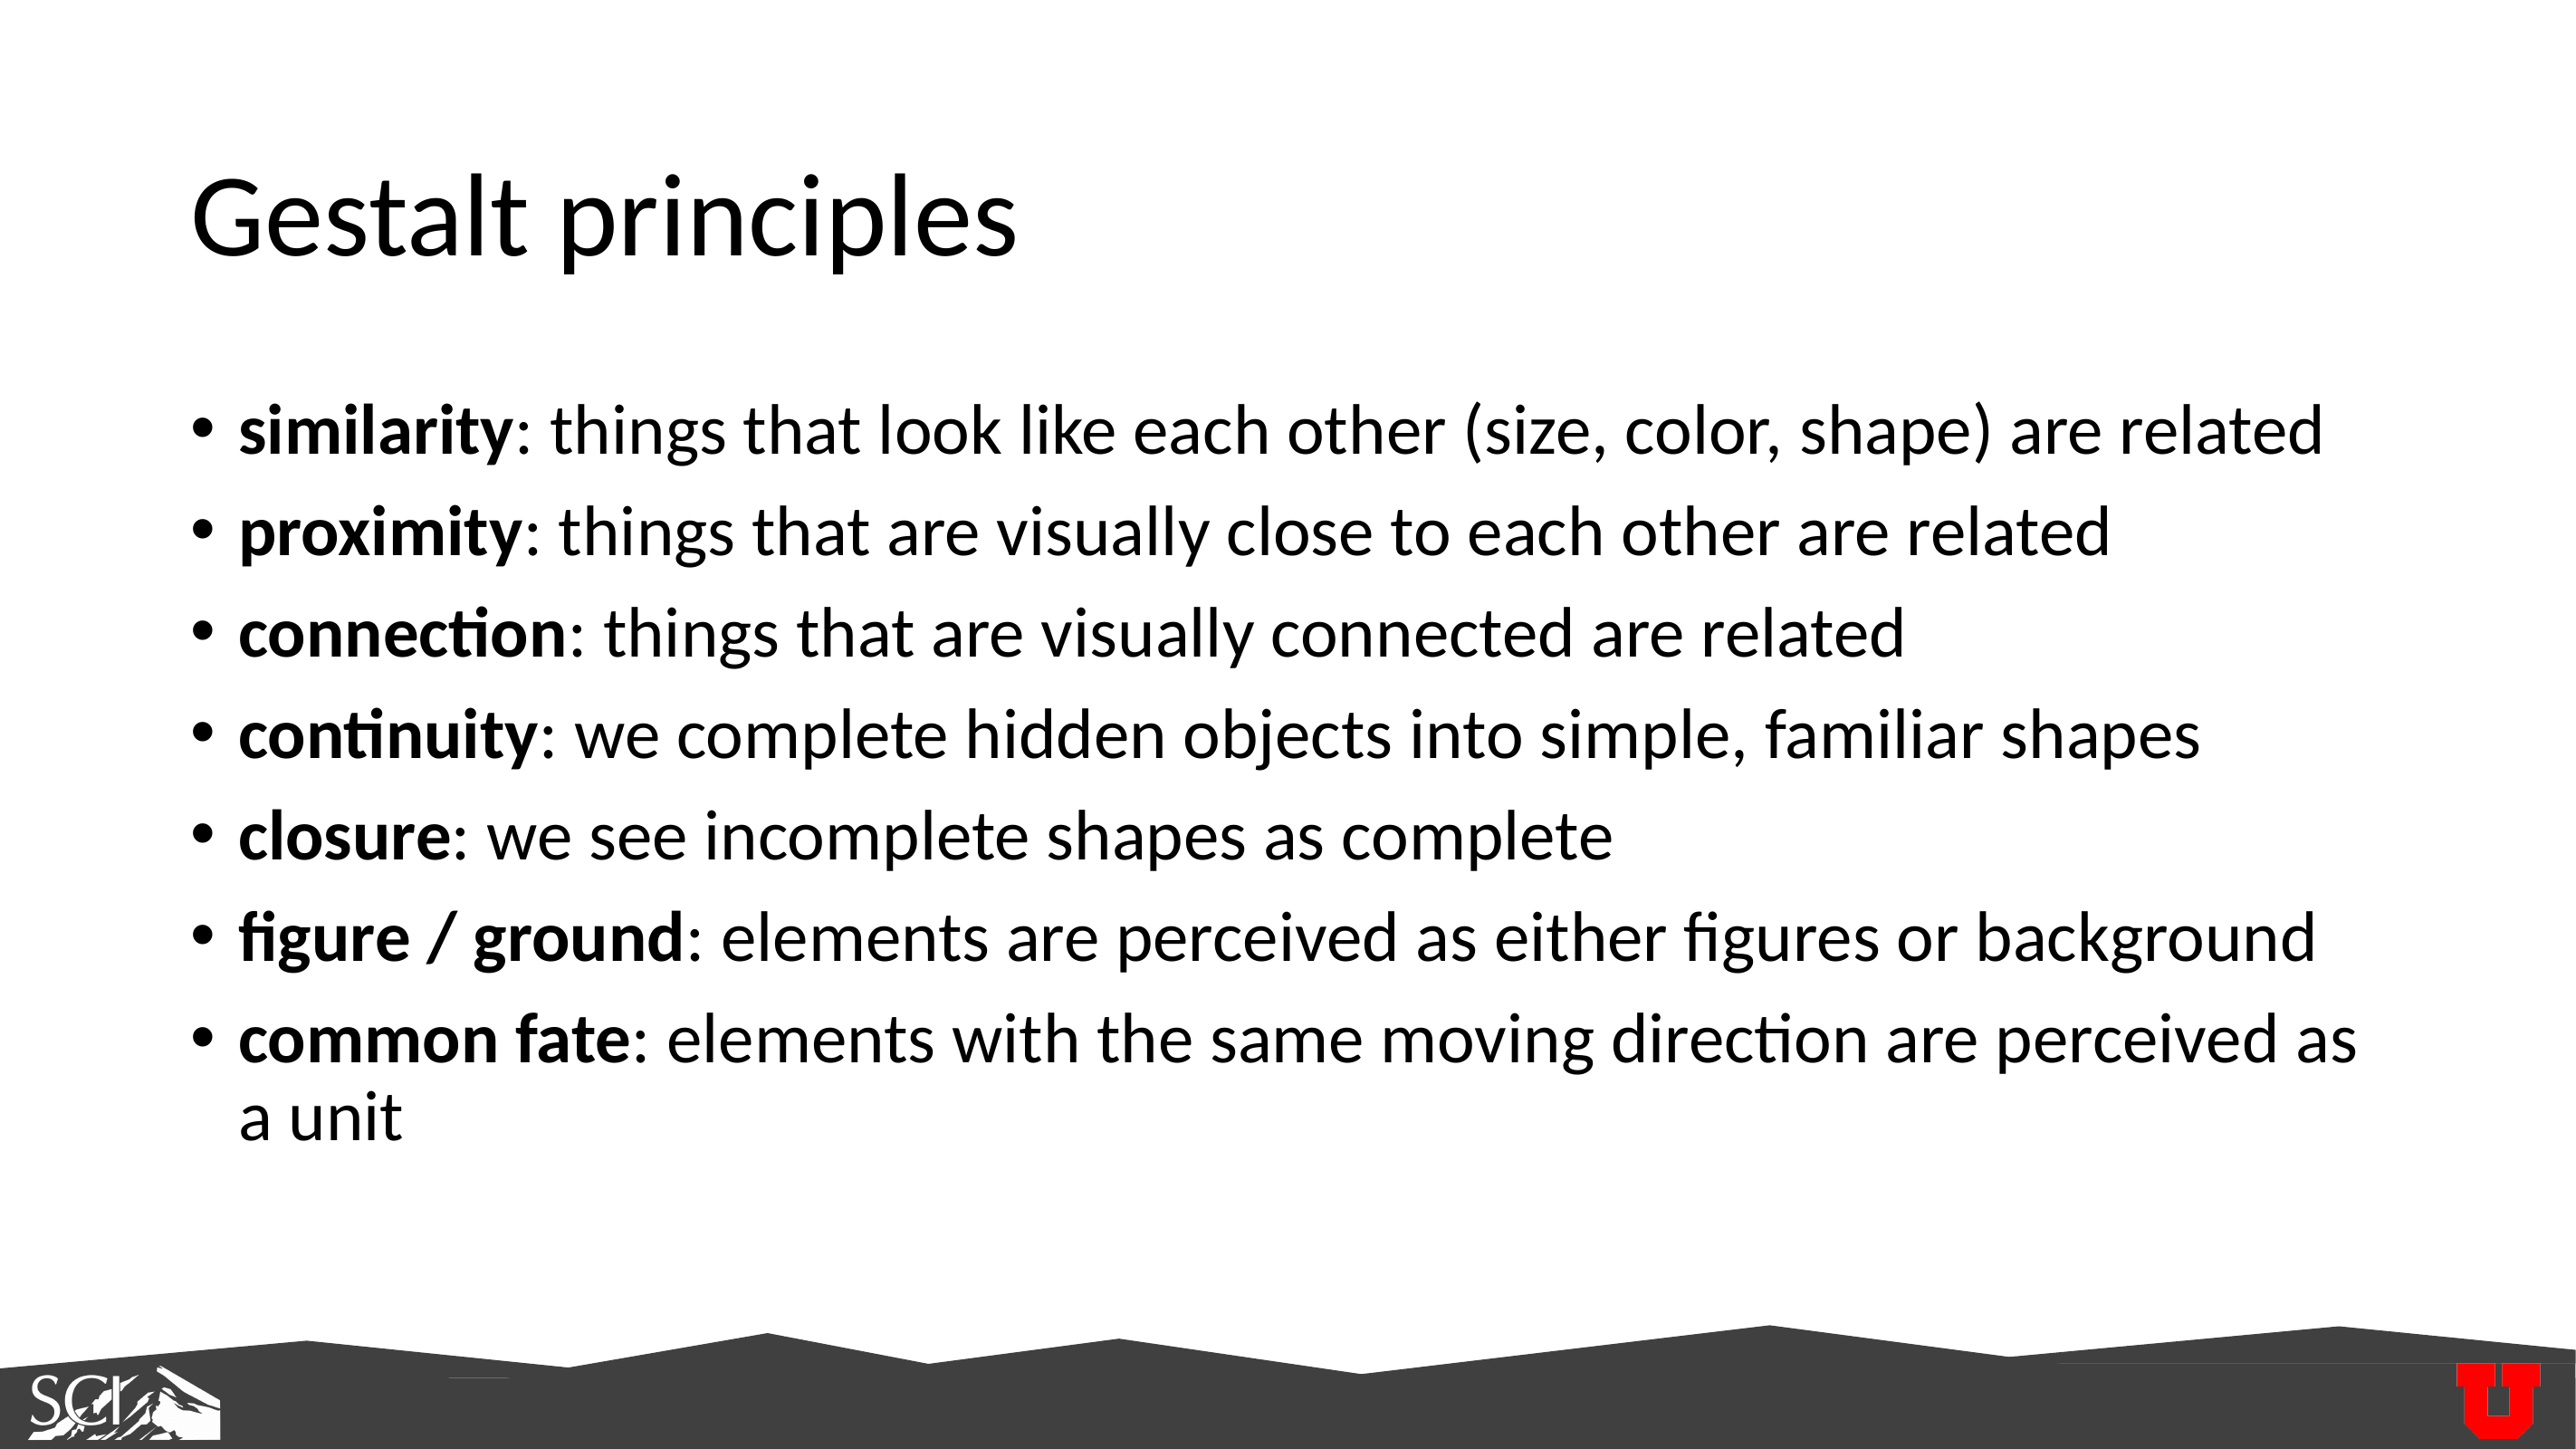

# Gestalt principles
similarity: things that look like each other (size, color, shape) are related
proximity: things that are visually close to each other are related
connection: things that are visually connected are related
continuity: we complete hidden objects into simple, familiar shapes
closure: we see incomplete shapes as complete
figure / ground: elements are perceived as either figures or background
common fate: elements with the same moving direction are perceived as a unit